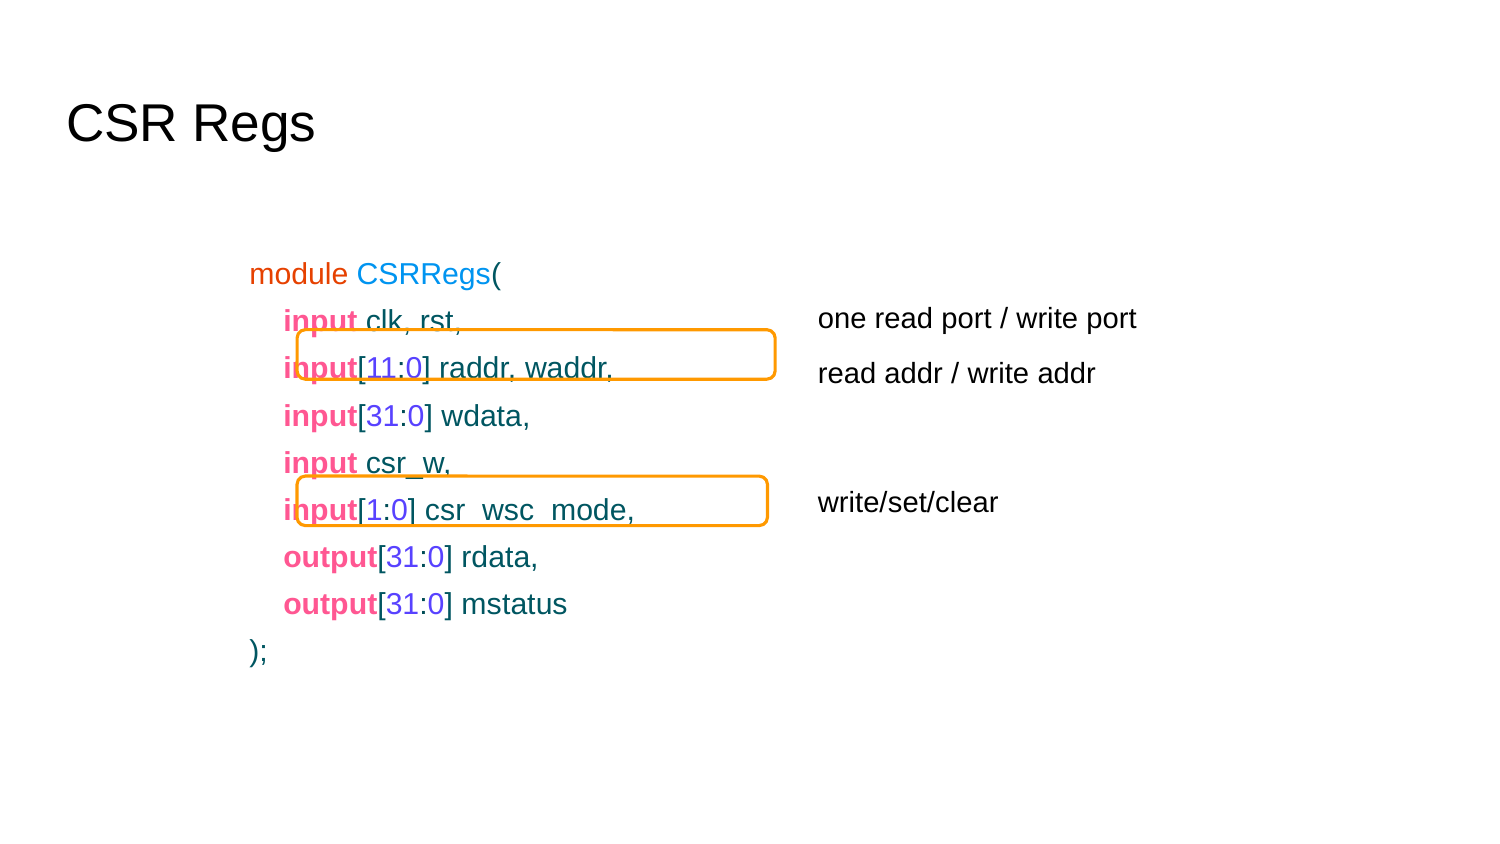

CSR Regs
module CSRRegs(
    input clk, rst,
    input[11:0] raddr, waddr,
    input[31:0] wdata,
    input csr_w,
    input[1:0] csr_wsc_mode,
    output[31:0] rdata,
    output[31:0] mstatus
);
one read port / write port

read addr / write addr
write/set/clear